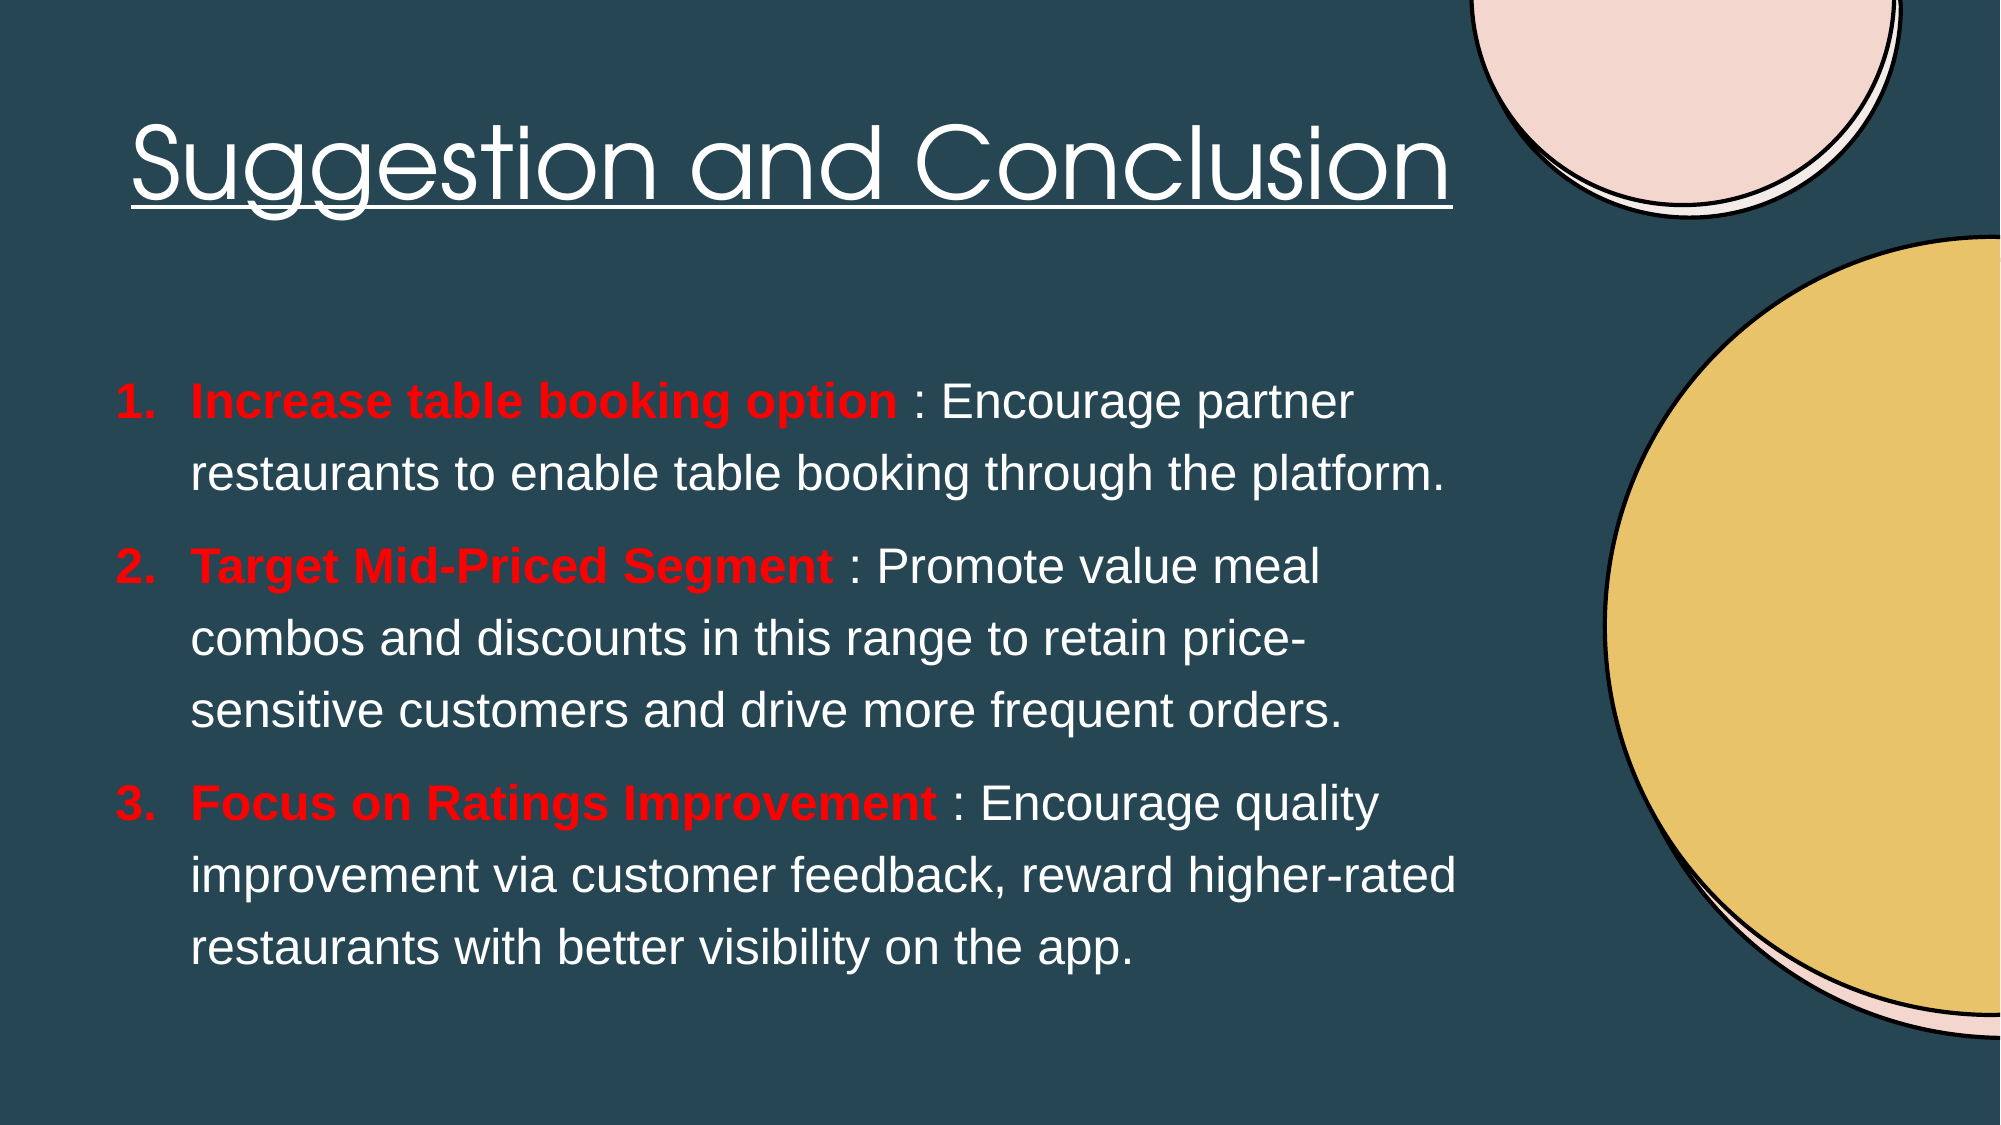

# Suggestion and Conclusion
Increase table booking option : Encourage partner restaurants to enable table booking through the platform.
Target Mid-Priced Segment : Promote value meal combos and discounts in this range to retain price-sensitive customers and drive more frequent orders.
Focus on Ratings Improvement : Encourage quality improvement via customer feedback, reward higher-rated restaurants with better visibility on the app.